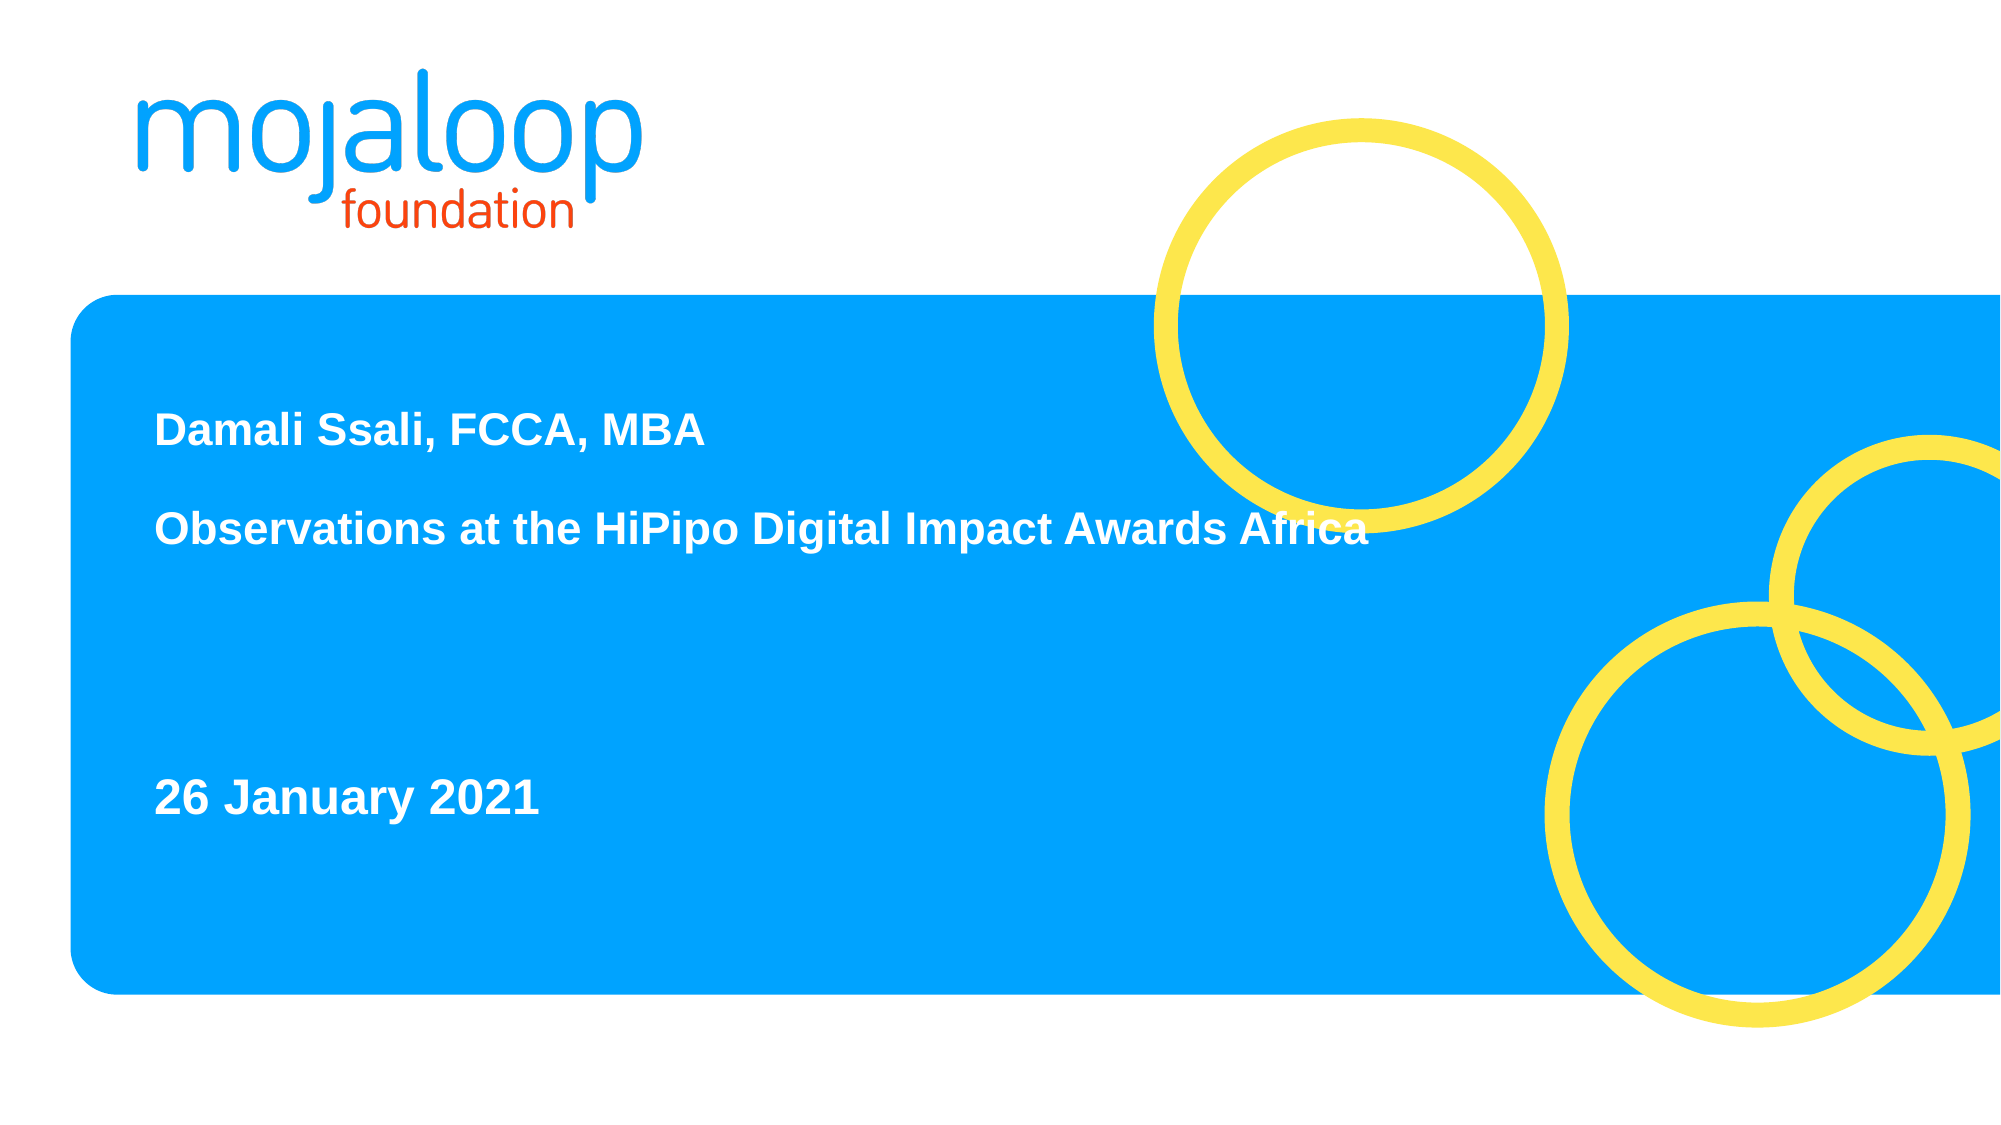

# Damali Ssali, FCCA, MBA Observations at the HiPipo Digital Impact Awards Africa
26 January 2021
19